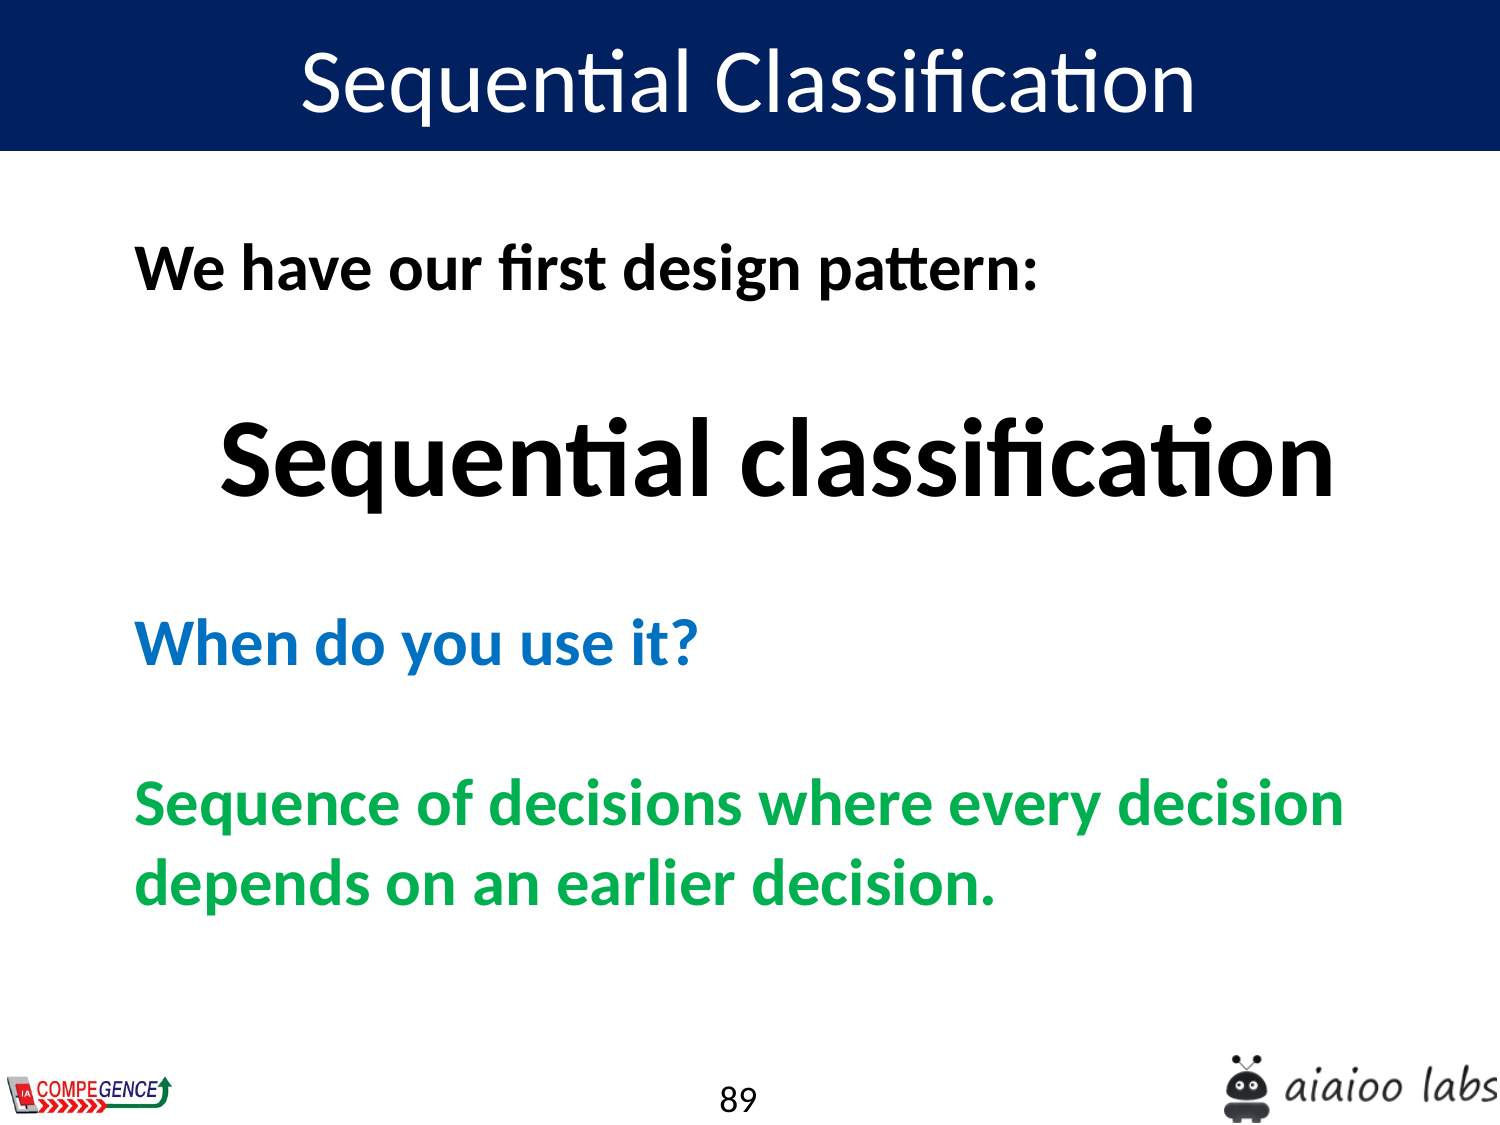

Sequential Classification
We have our first design pattern:

Sequential classification

When do you use it?

Sequence of decisions where every decision depends on an earlier decision.